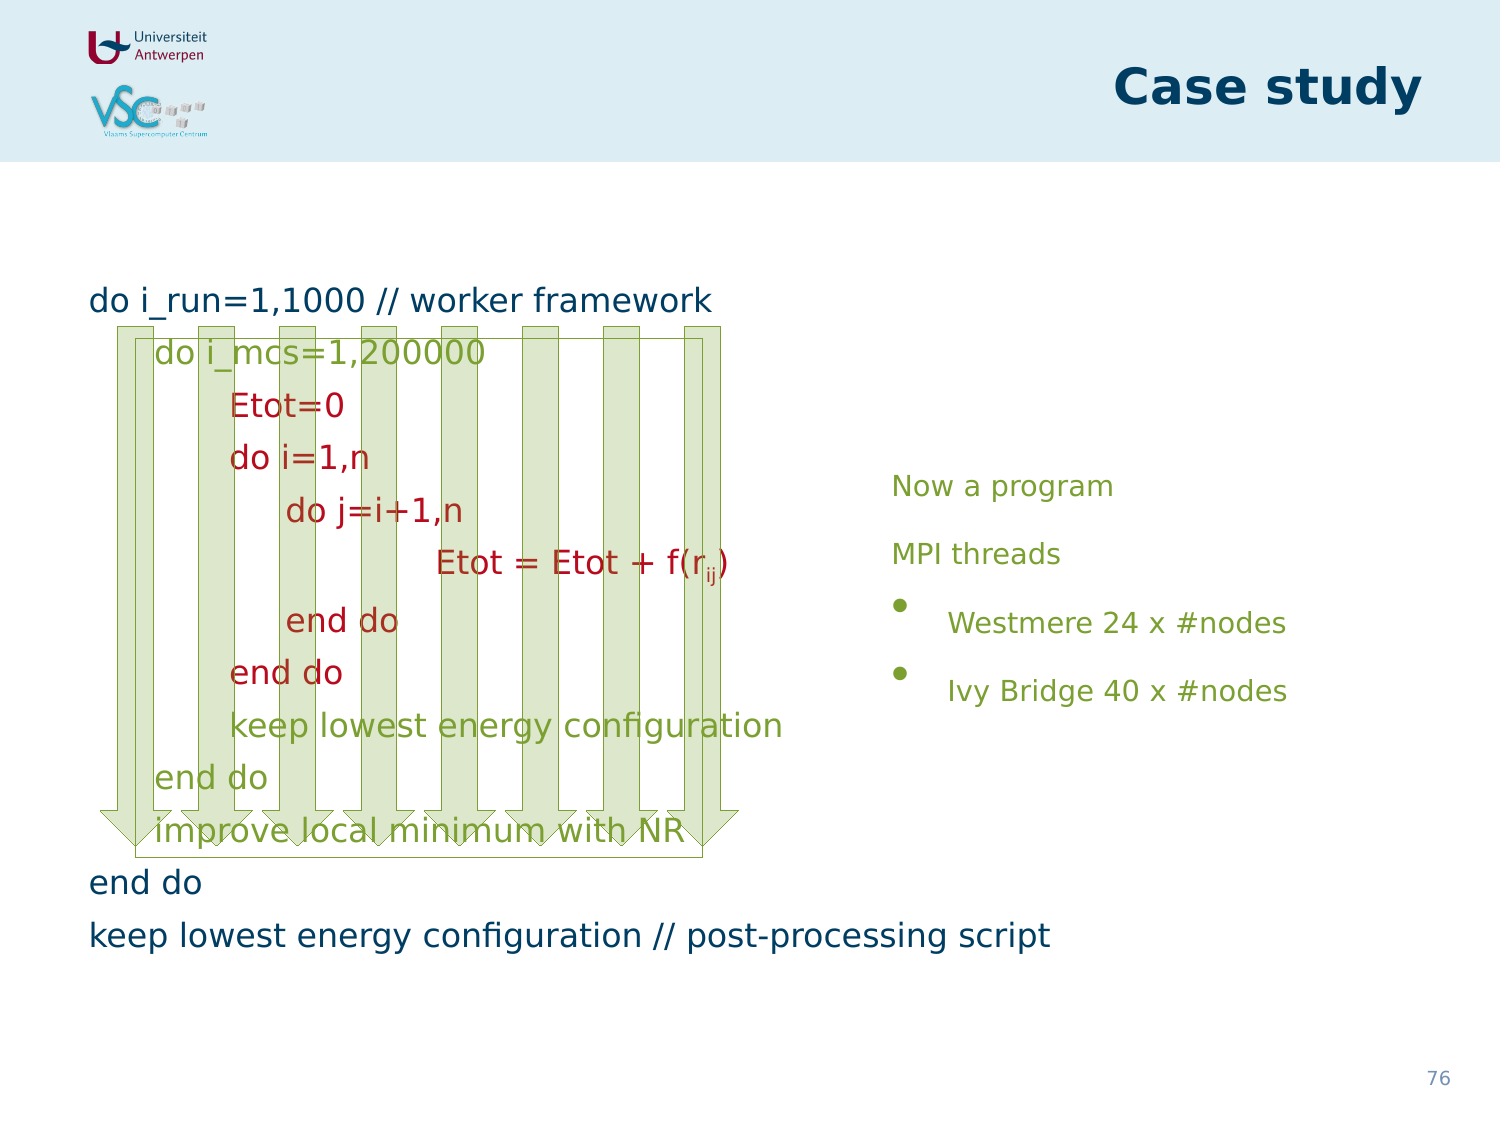

# Case study
do i_run=1,1000 // worker framework
do i_mcs=1,200000
Etot=0
do i=1,n
do j=i+1,n
	Etot = Etot + f(rij)
end do
end do
keep lowest energy configuration
end do
improve local minimum with NR
end do
keep lowest energy configuration // post-processing script

Now a program
MPI threads
Westmere 24 x #nodes
Ivy Bridge 40 x #nodes